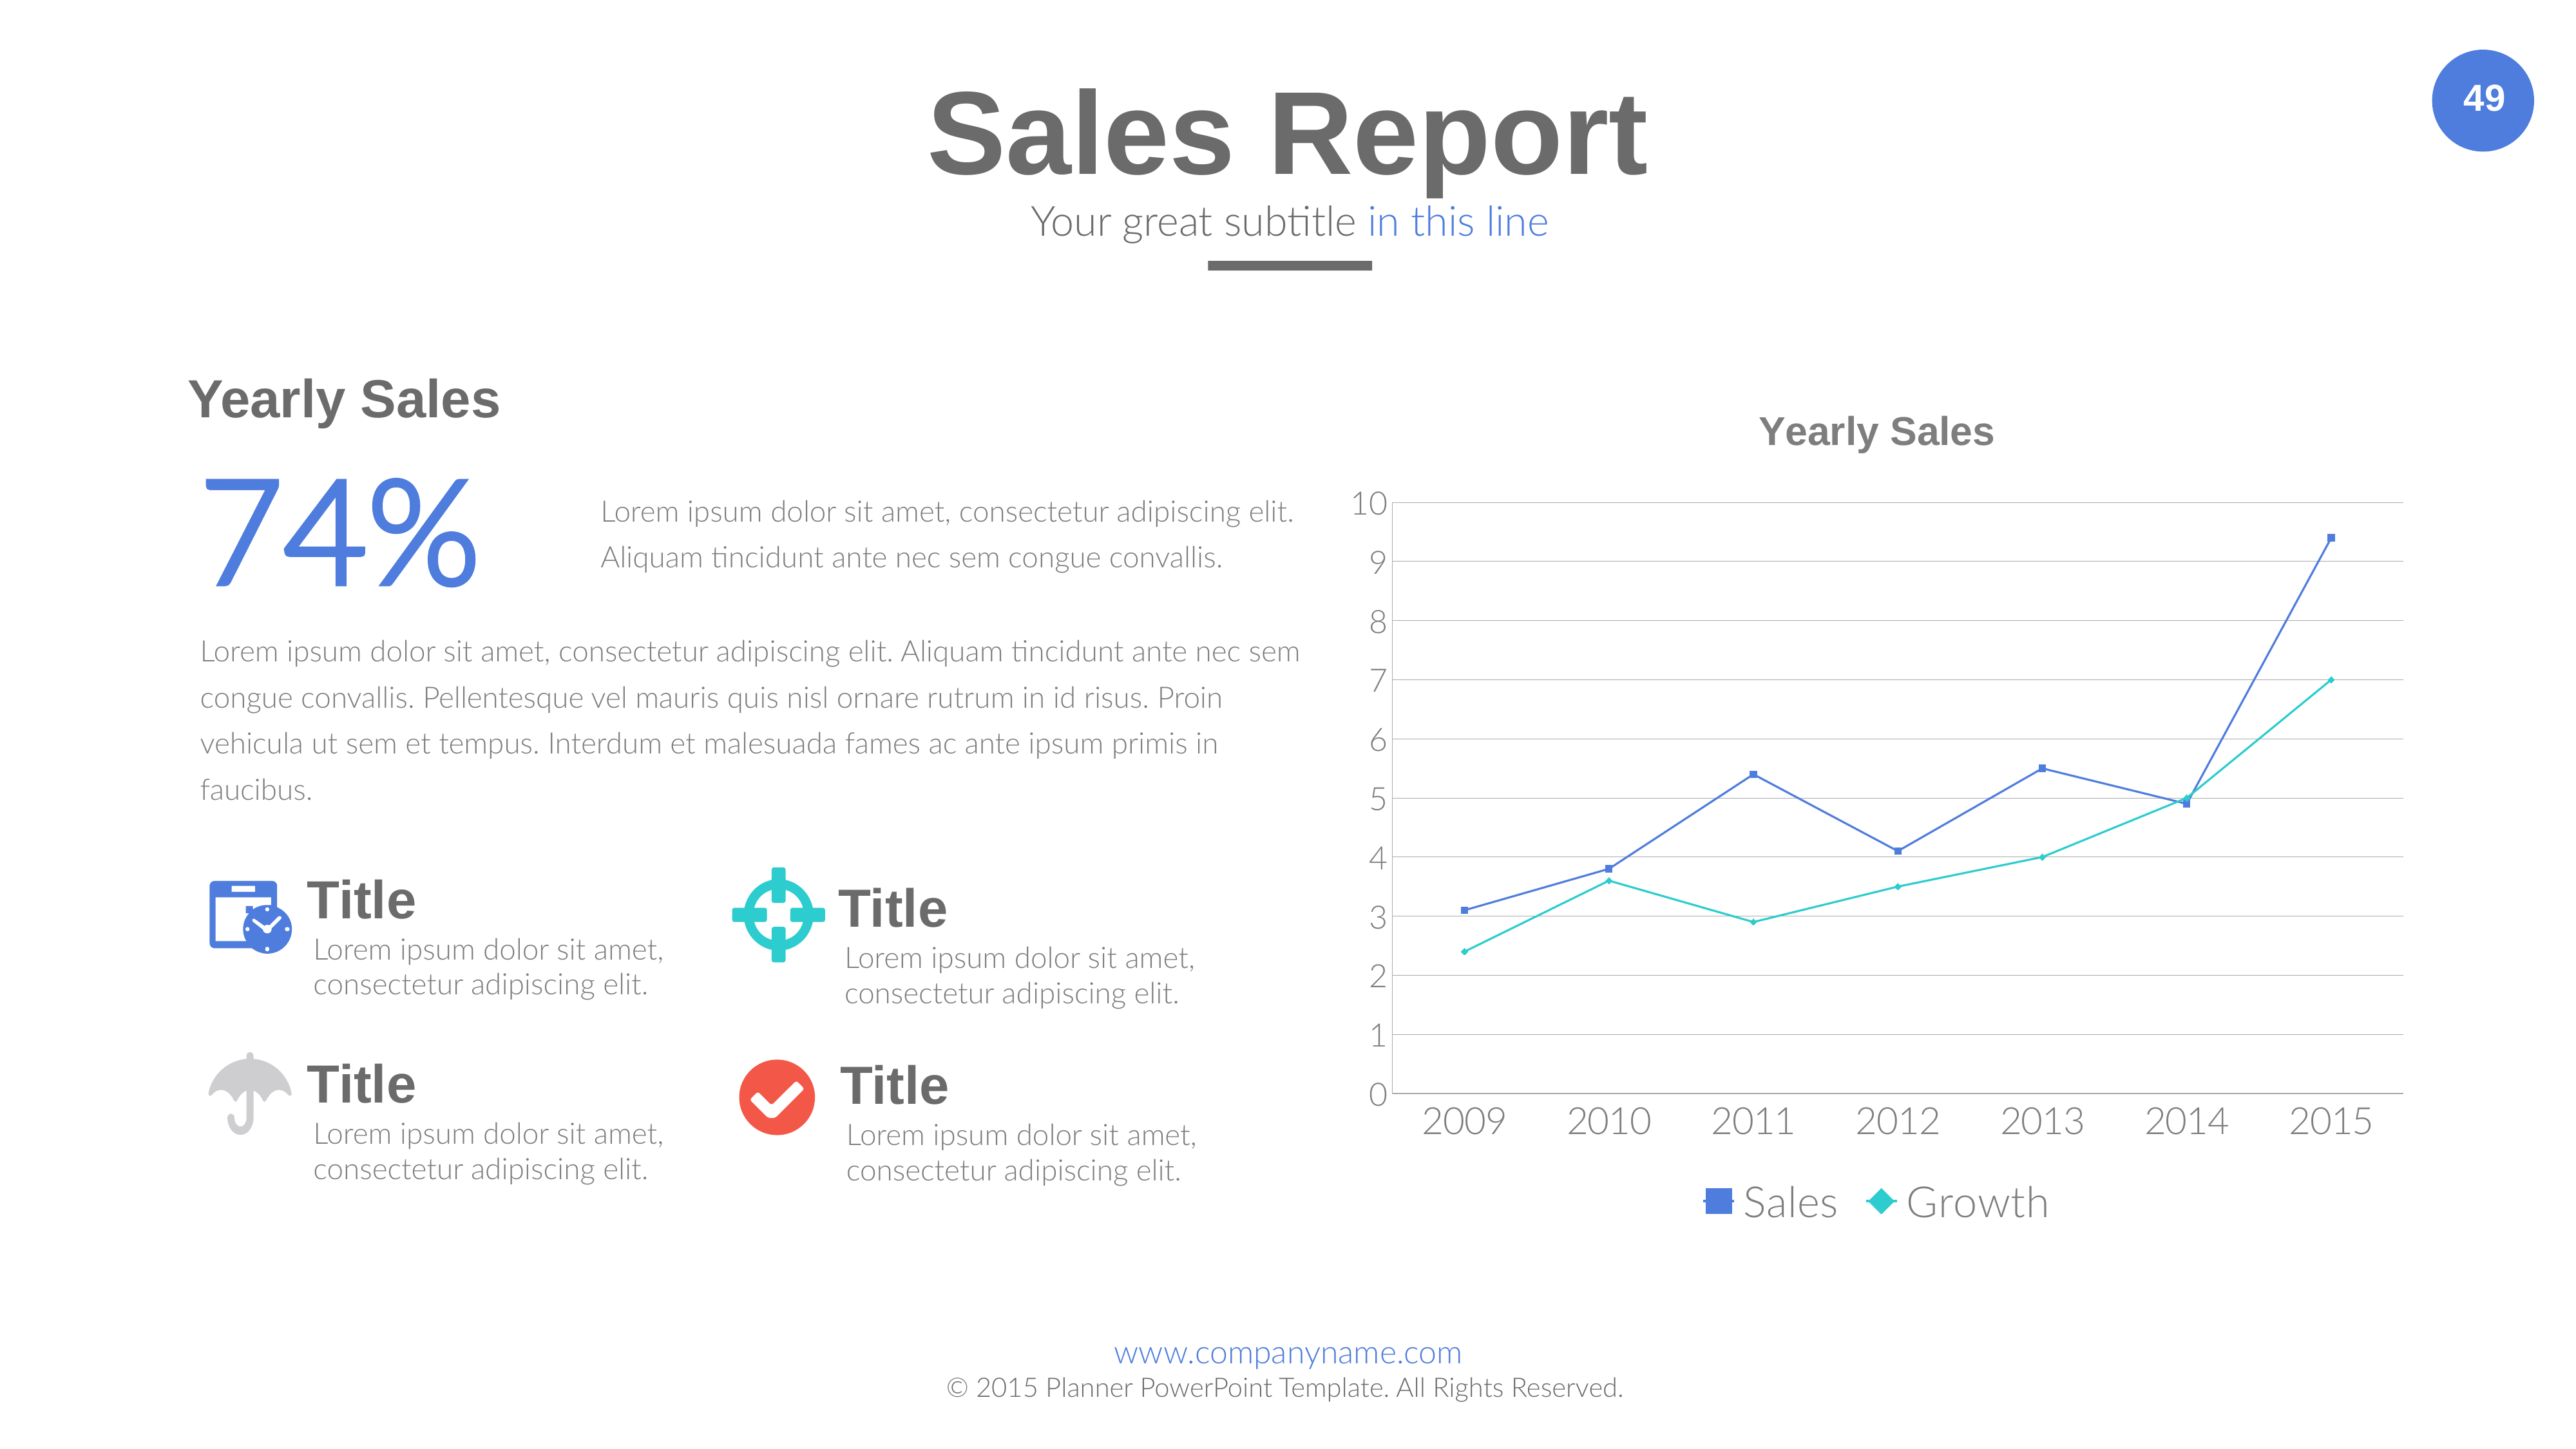

Sales Report
Your great subtitle in this line

Yearly Sales
74%
Lorem ipsum dolor sit amet, consectetur adipiscing elit. Aliquam tincidunt ante nec sem congue convallis.
Lorem ipsum dolor sit amet, consectetur adipiscing elit. Aliquam tincidunt ante nec sem congue convallis. Pellentesque vel mauris quis nisl ornare rutrum in id risus. Proin vehicula ut sem et tempus. Interdum et malesuada fames ac ante ipsum primis in faucibus.

### Chart: Yearly Sales

| Category | Sales | Growth |
|---|---|---|
| 2009.0 | 3.1 | 2.4 |
| 2010.0 | 3.8 | 3.6 |
| 2011.0 | 5.4 | 2.9 |
| 2012.0 | 4.1 | 3.5 |
| 2013.0 | 5.5 | 4.0 |
| 2014.0 | 4.9 | 5.0 |
| 2015.0 | 9.4 | 7.0 |
Title
Lorem ipsum dolor sit amet, consectetur adipiscing elit.

Title
Lorem ipsum dolor sit amet, consectetur adipiscing elit.
Title
Lorem ipsum dolor sit amet, consectetur adipiscing elit.

Title
Lorem ipsum dolor sit amet, consectetur adipiscing elit.